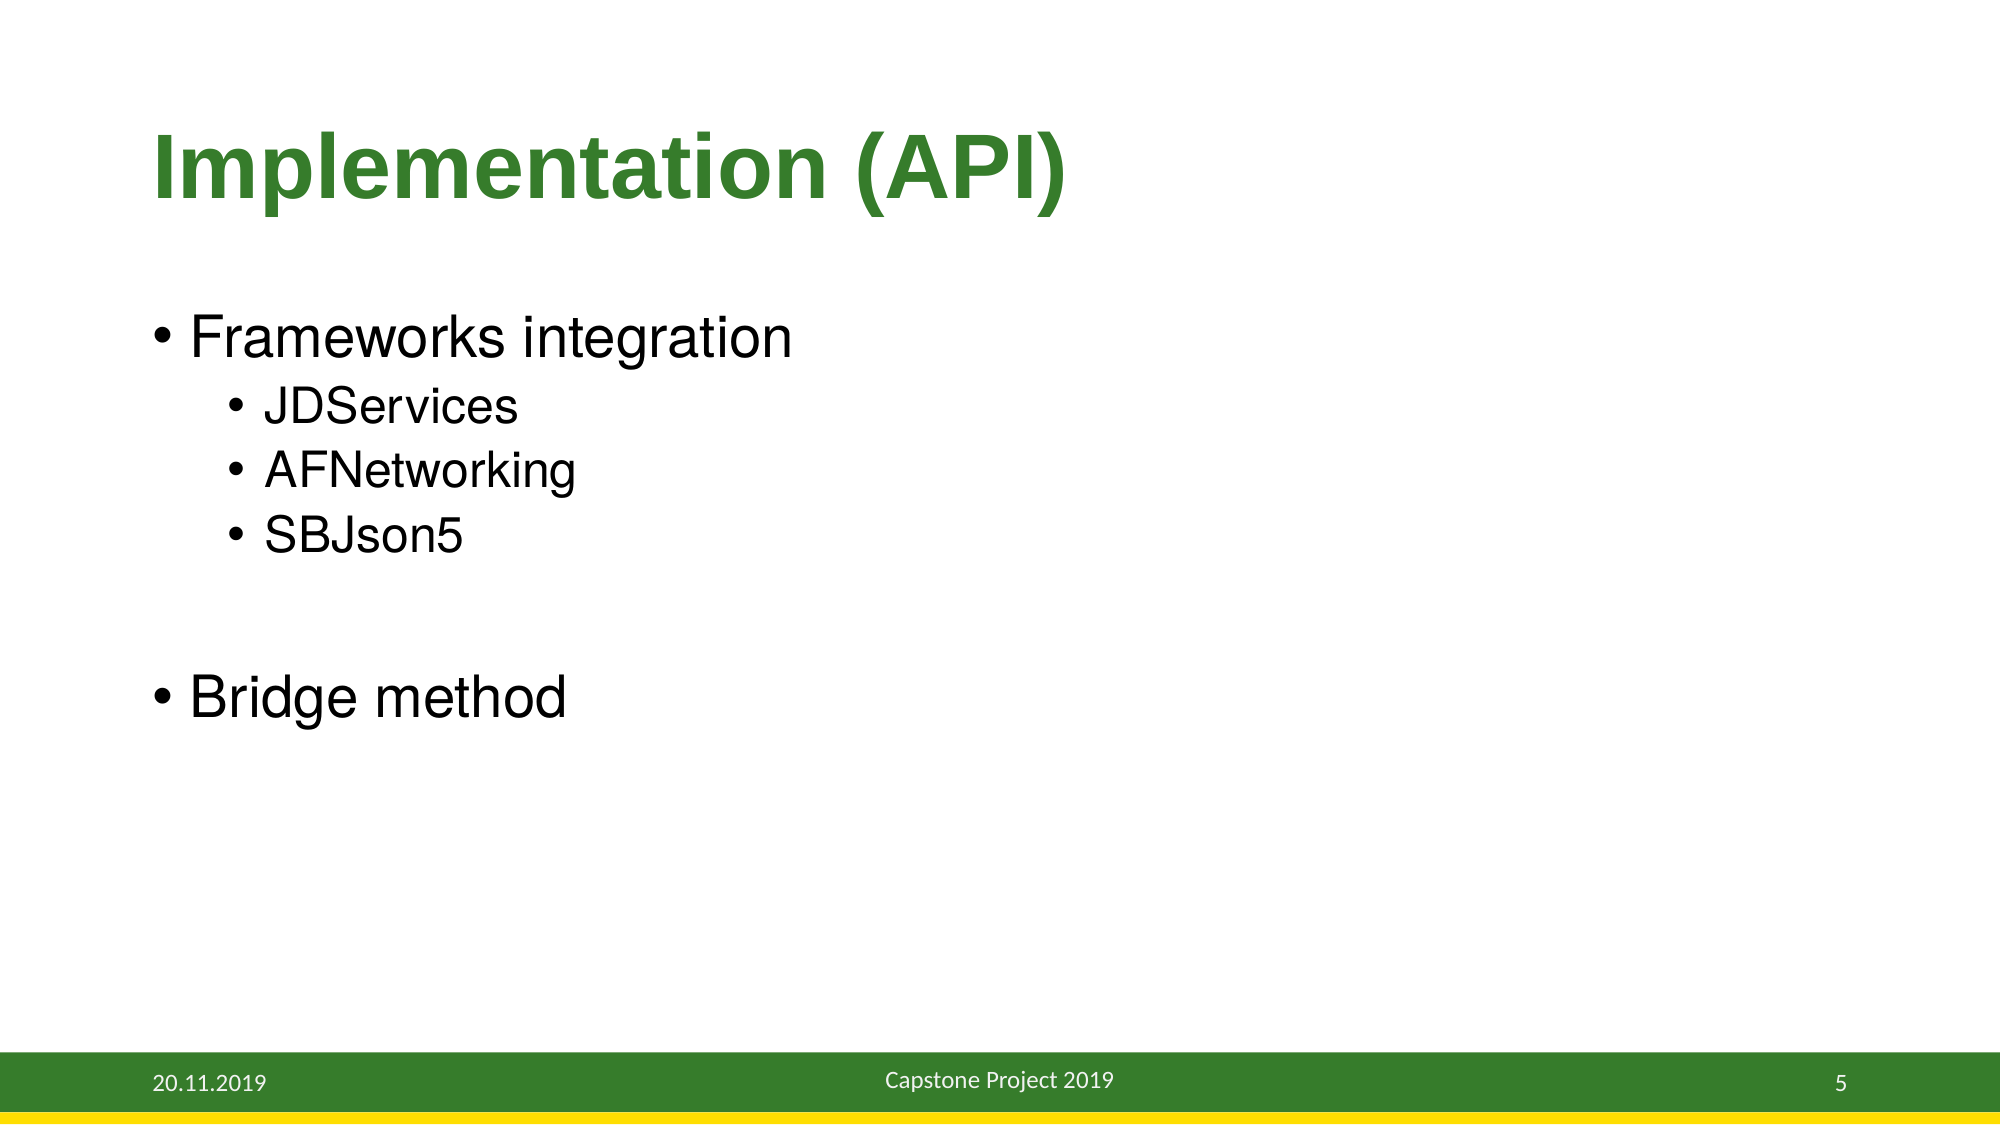

# Implementation (API)
Frameworks integration
JDServices
AFNetworking
SBJson5

Bridge method
Capstone Project 2019
5
20.11.2019